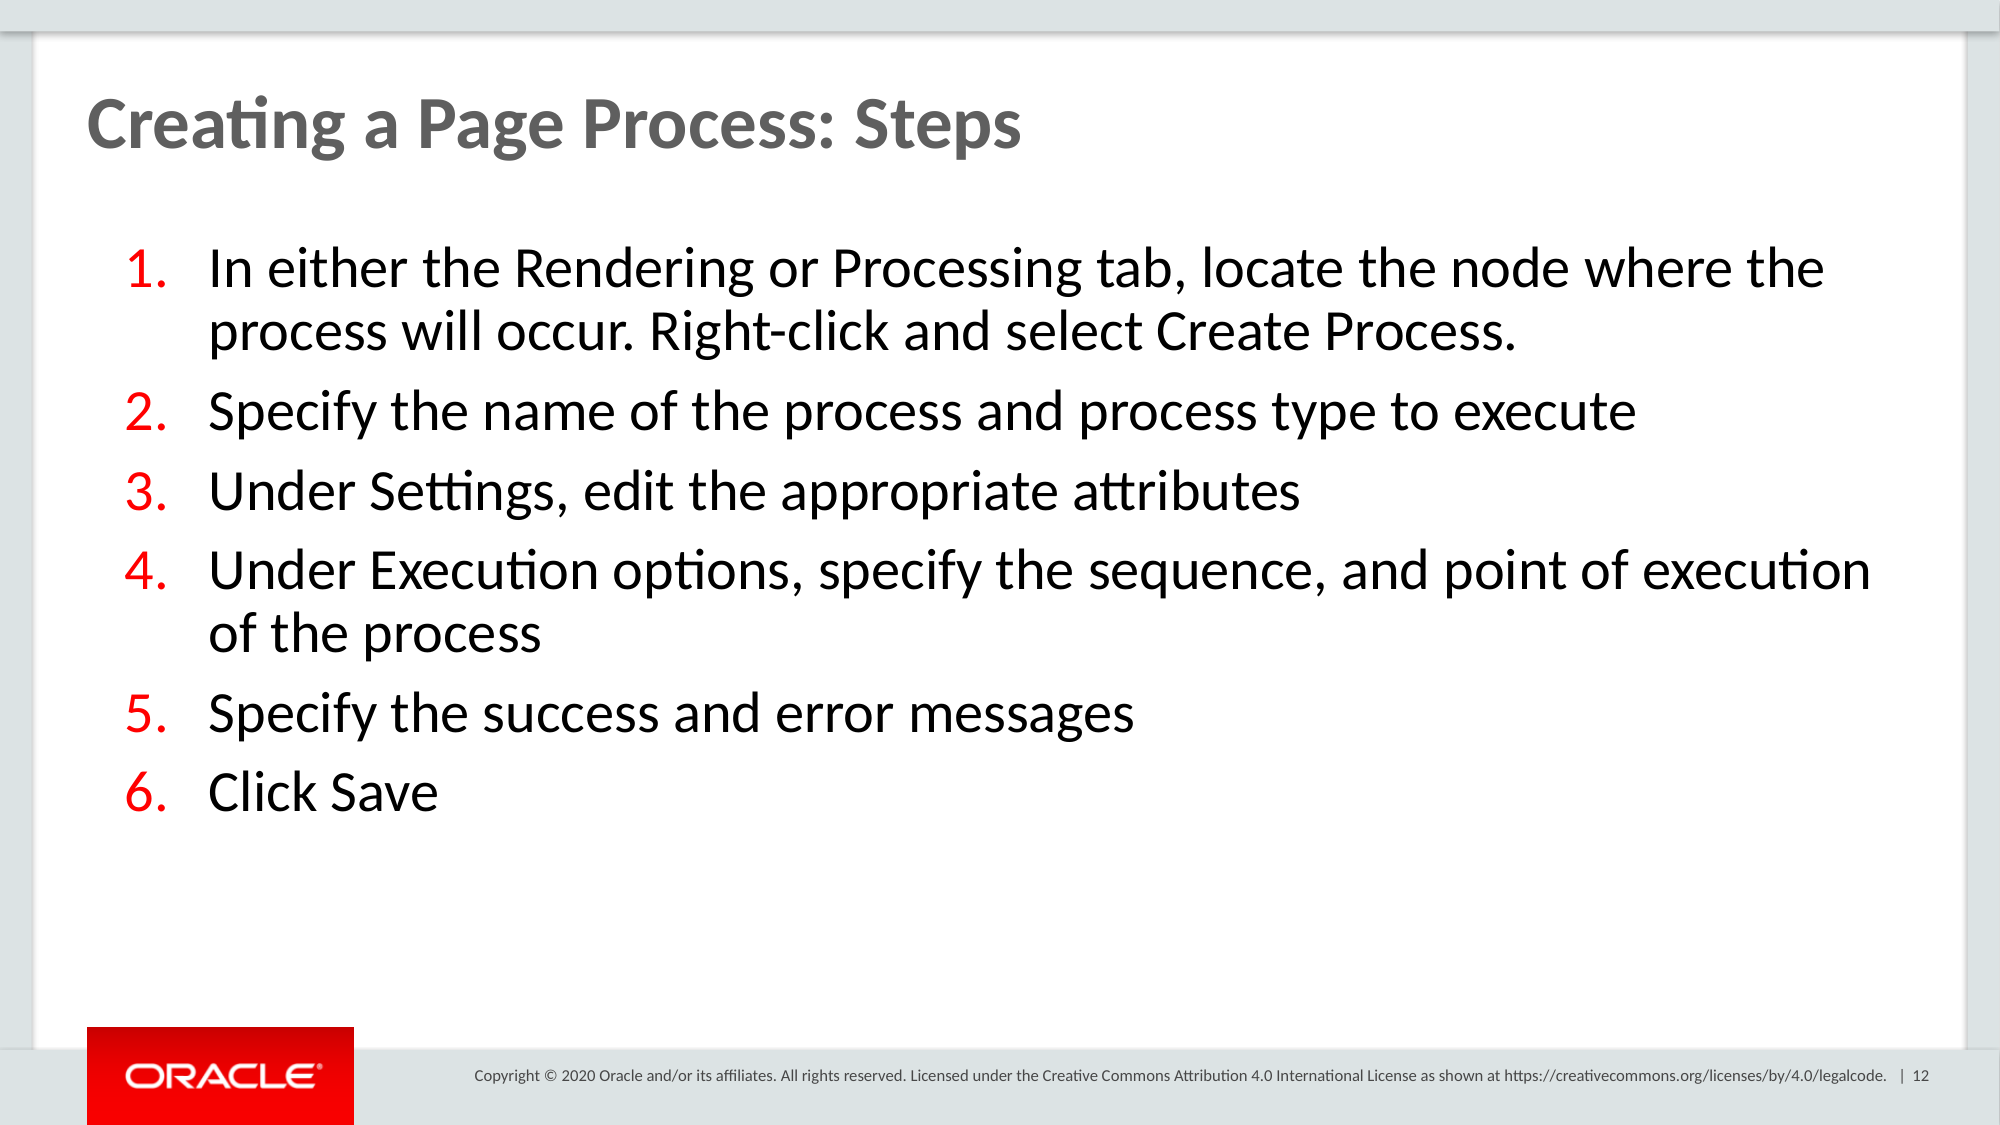

# Creating a Page Process: Steps
In either the Rendering or Processing tab, locate the node where the process will occur. Right-click and select Create Process.
Specify the name of the process and process type to execute
Under Settings, edit the appropriate attributes
Under Execution options, specify the sequence, and point of execution of the process
Specify the success and error messages
Click Save